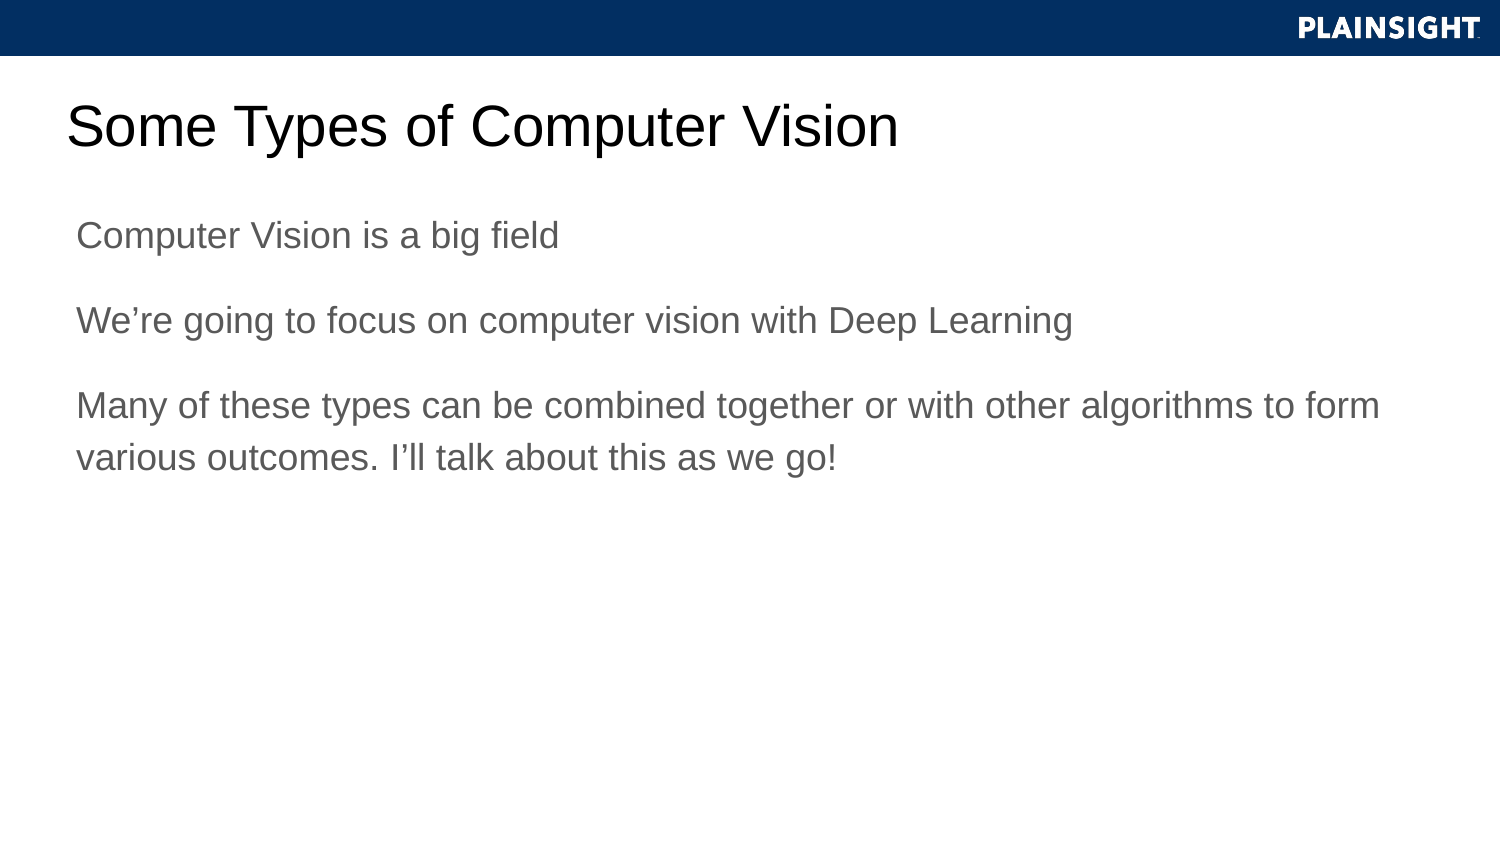

# Some Types of Computer Vision
Computer Vision is a big field
We’re going to focus on computer vision with Deep Learning
Many of these types can be combined together or with other algorithms to form various outcomes. I’ll talk about this as we go!